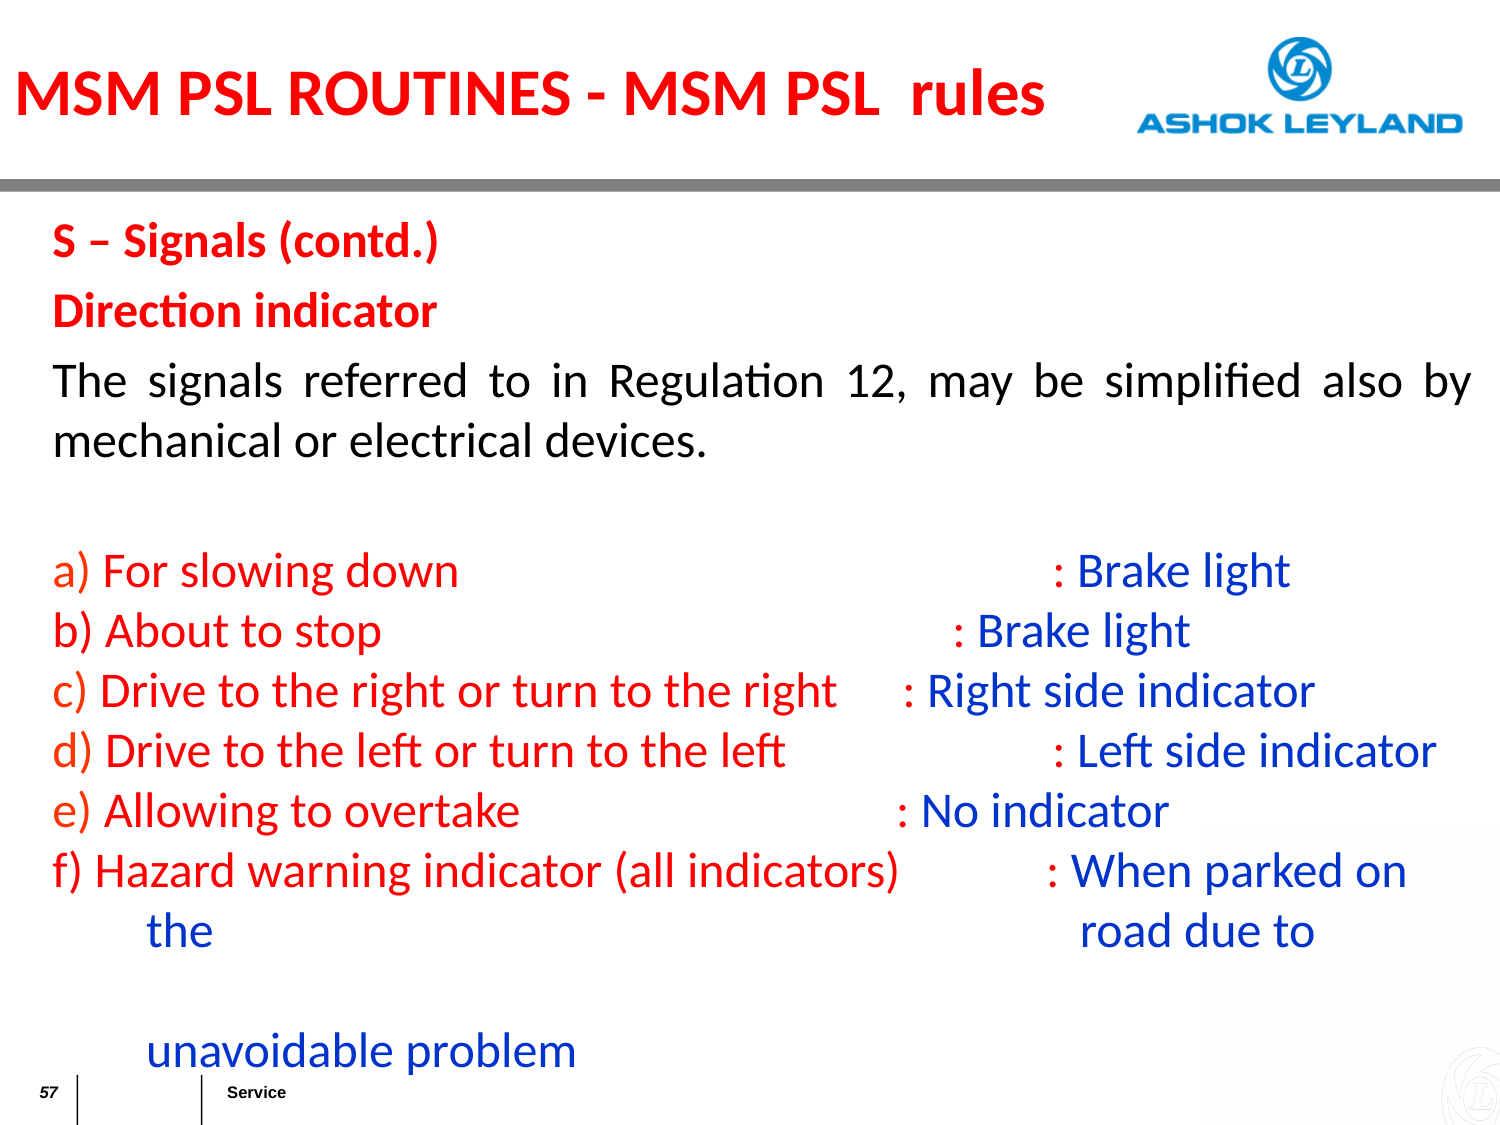

MSM PSL ROUTINES - MSM PSL  rules
S – Signals (contd.)
Direction indicator
The signals referred to in Regulation 12, may be simplified also by mechanical or electrical devices.

a) For slowing down				: Brake light
b) About to stop				: Brake light
c) Drive to the right or turn to the right	: Right side indicator
d) Drive to the left or turn to the left		: Left side indicator
e) Allowing to overtake			: No indicator
f) Hazard warning indicator (all indicators)	: When parked on the 						   road due to 								   unavoidable problem